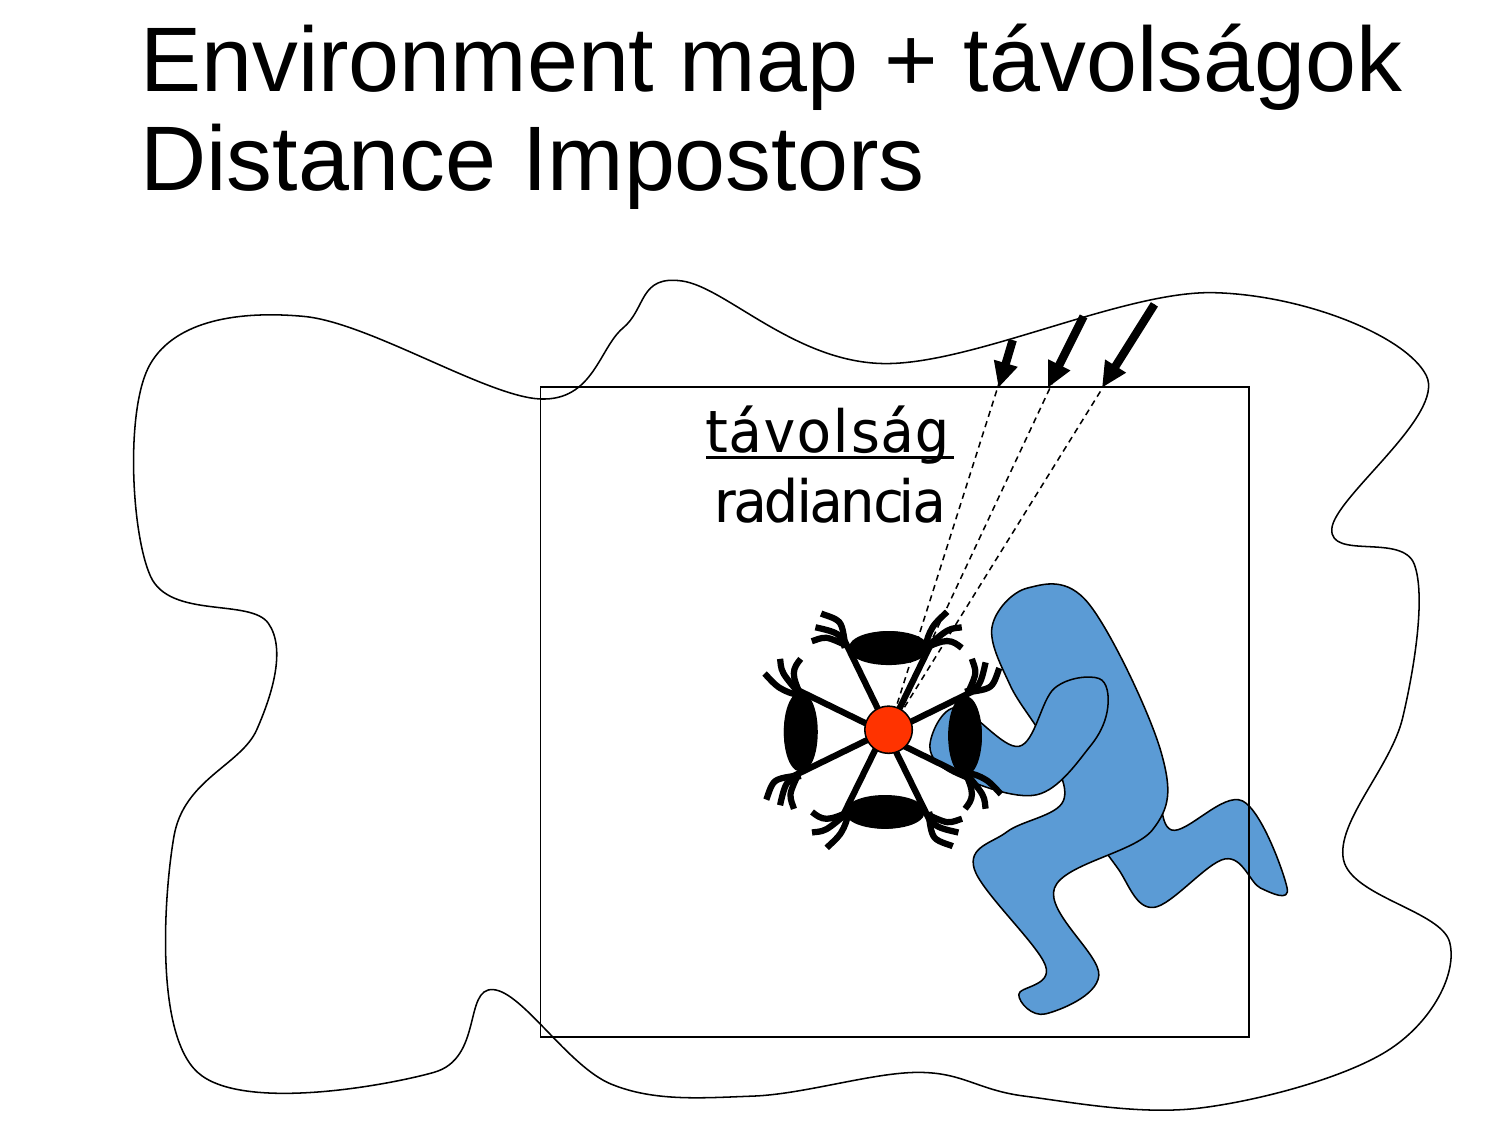

Environment map + távolságok
Distance Impostors

távolság
radiancia